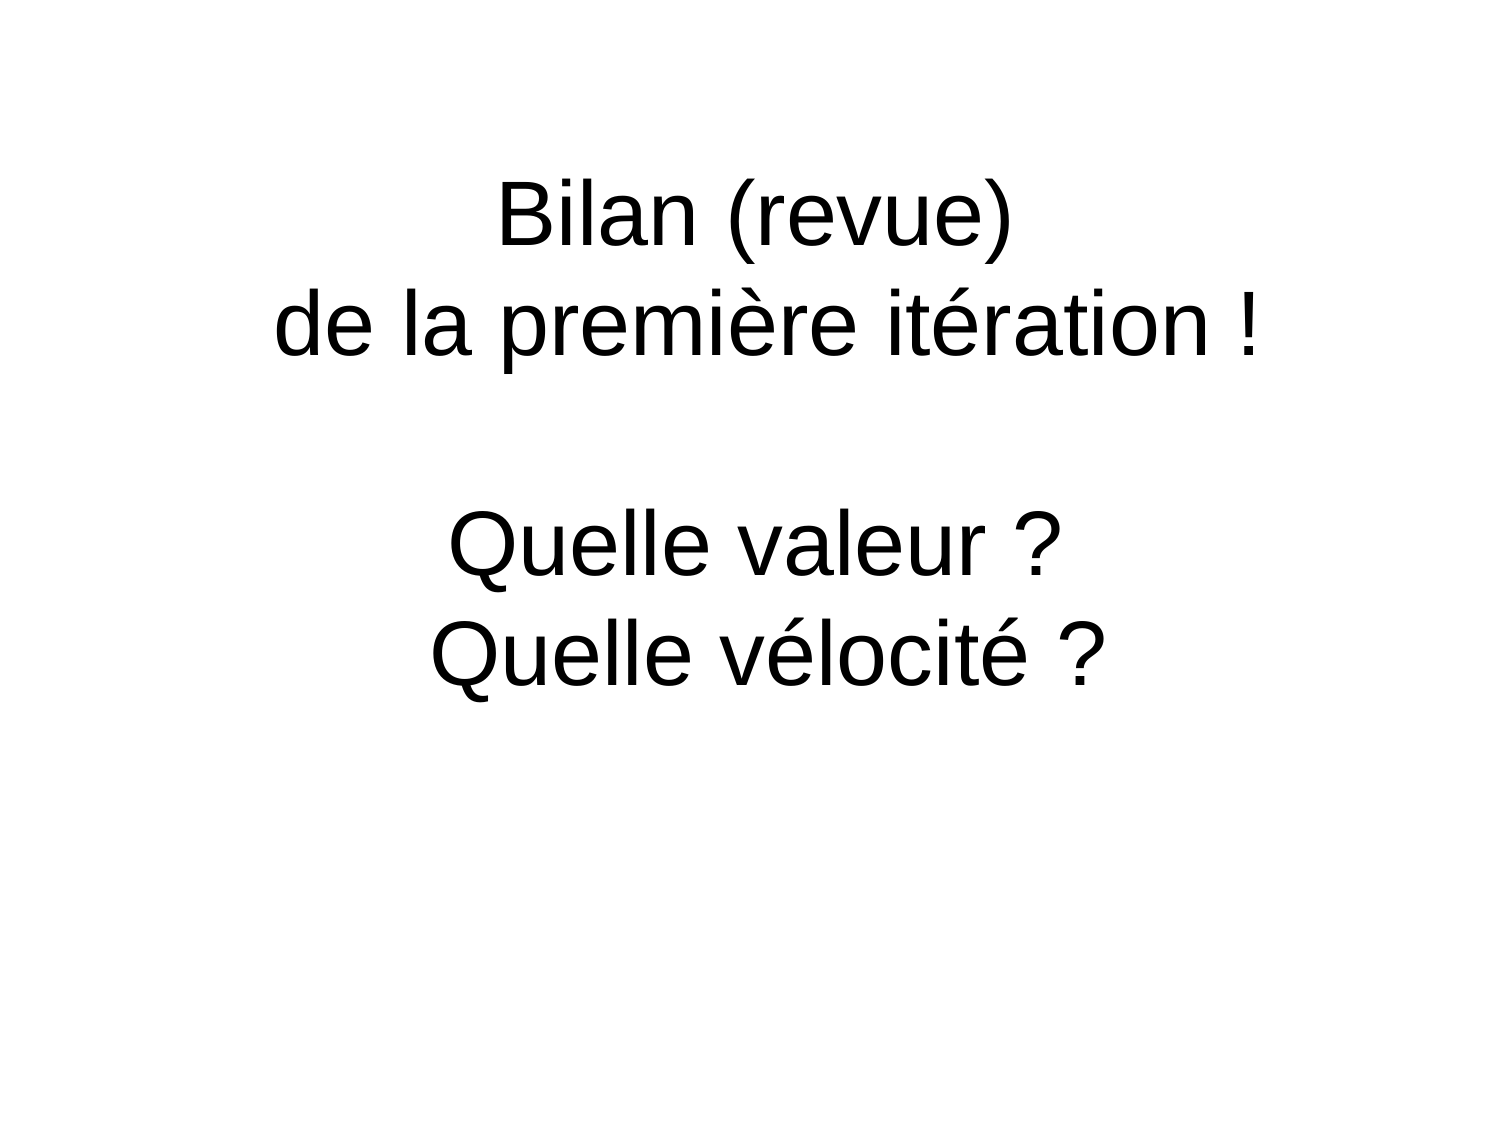

# Bilan (revue) de la première itération ! Quelle valeur ? Quelle vélocité ?